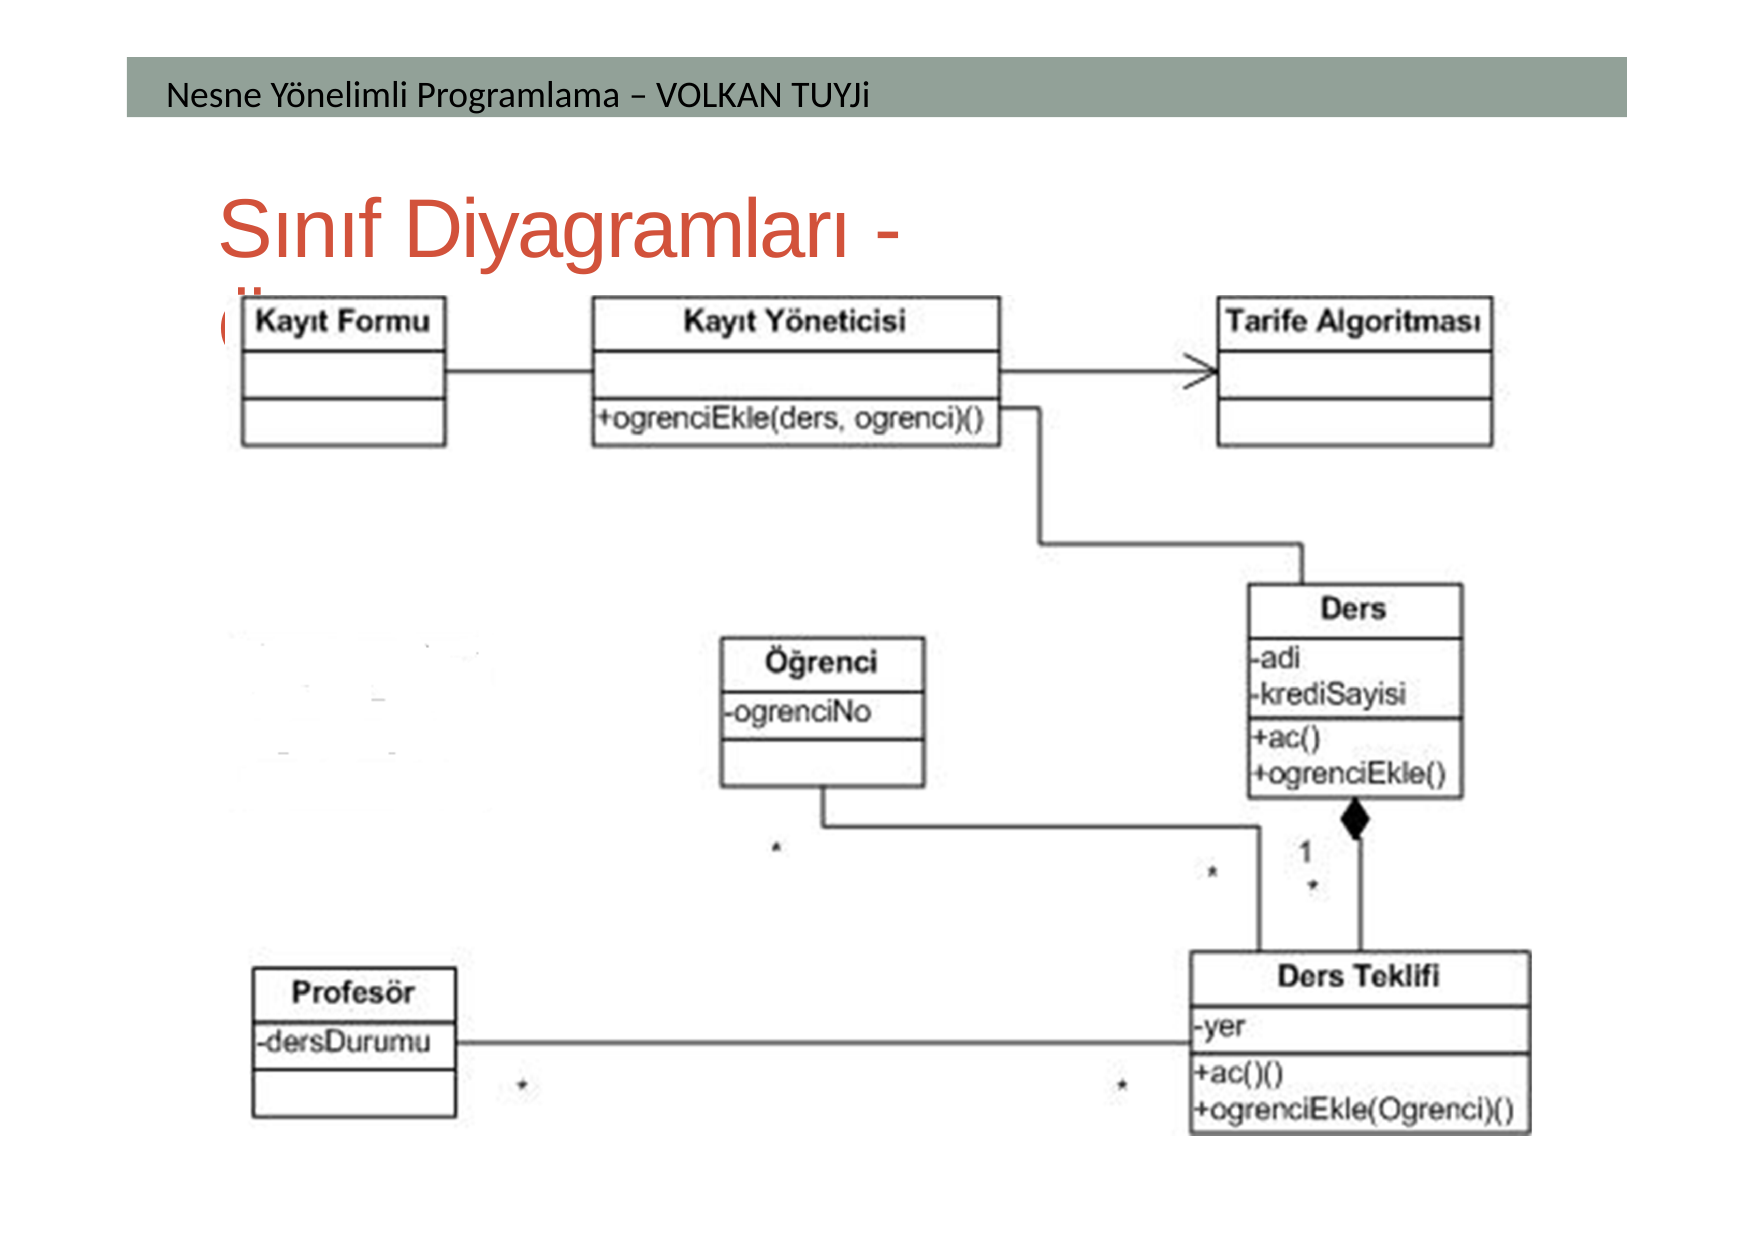

Nesne Yönelimli Programlama – VOLKAN TUYJi
# Sınıf Diyagramları - ÖRNEKLER